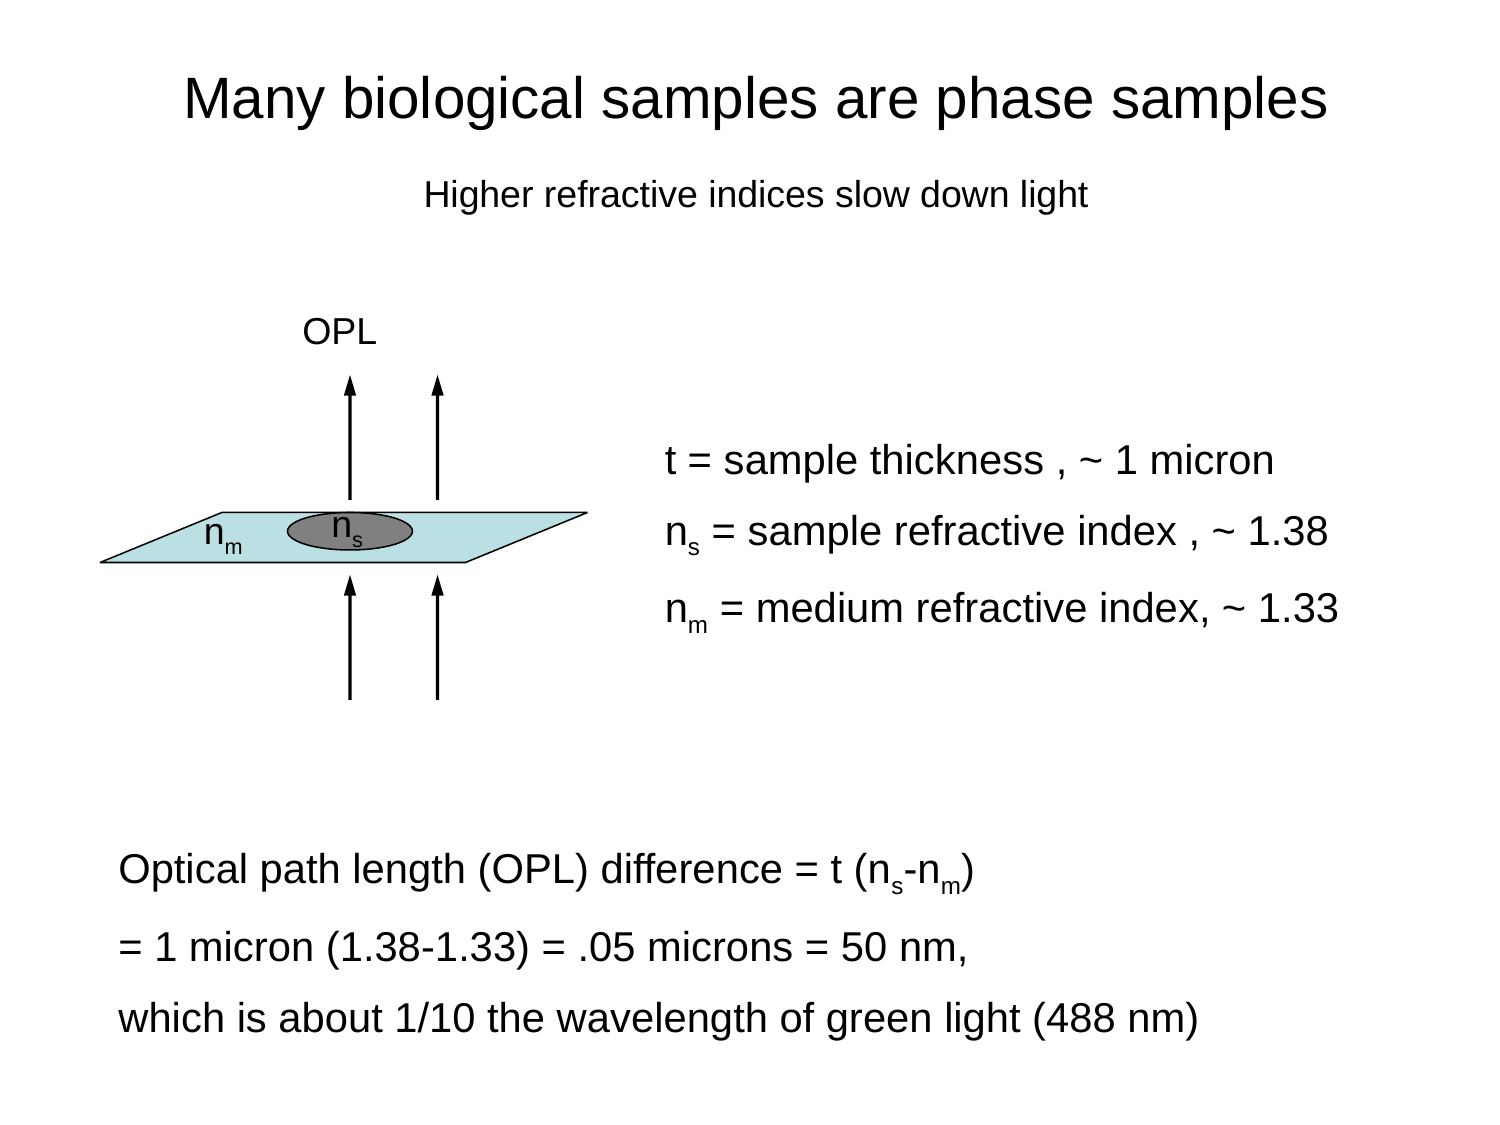

Many biological samples are phase samples
Higher refractive indices slow down light
OPL

t = sample thickness , ~ 1 micron
ns = sample refractive index , ~ 1.38
nm = medium refractive index, ~ 1.33
ns
nm

Optical path length (OPL) difference = t (ns-nm)
= 1 micron (1.38-1.33) = .05 microns = 50 nm,
which is about 1/10 the wavelength of green light (488 nm)